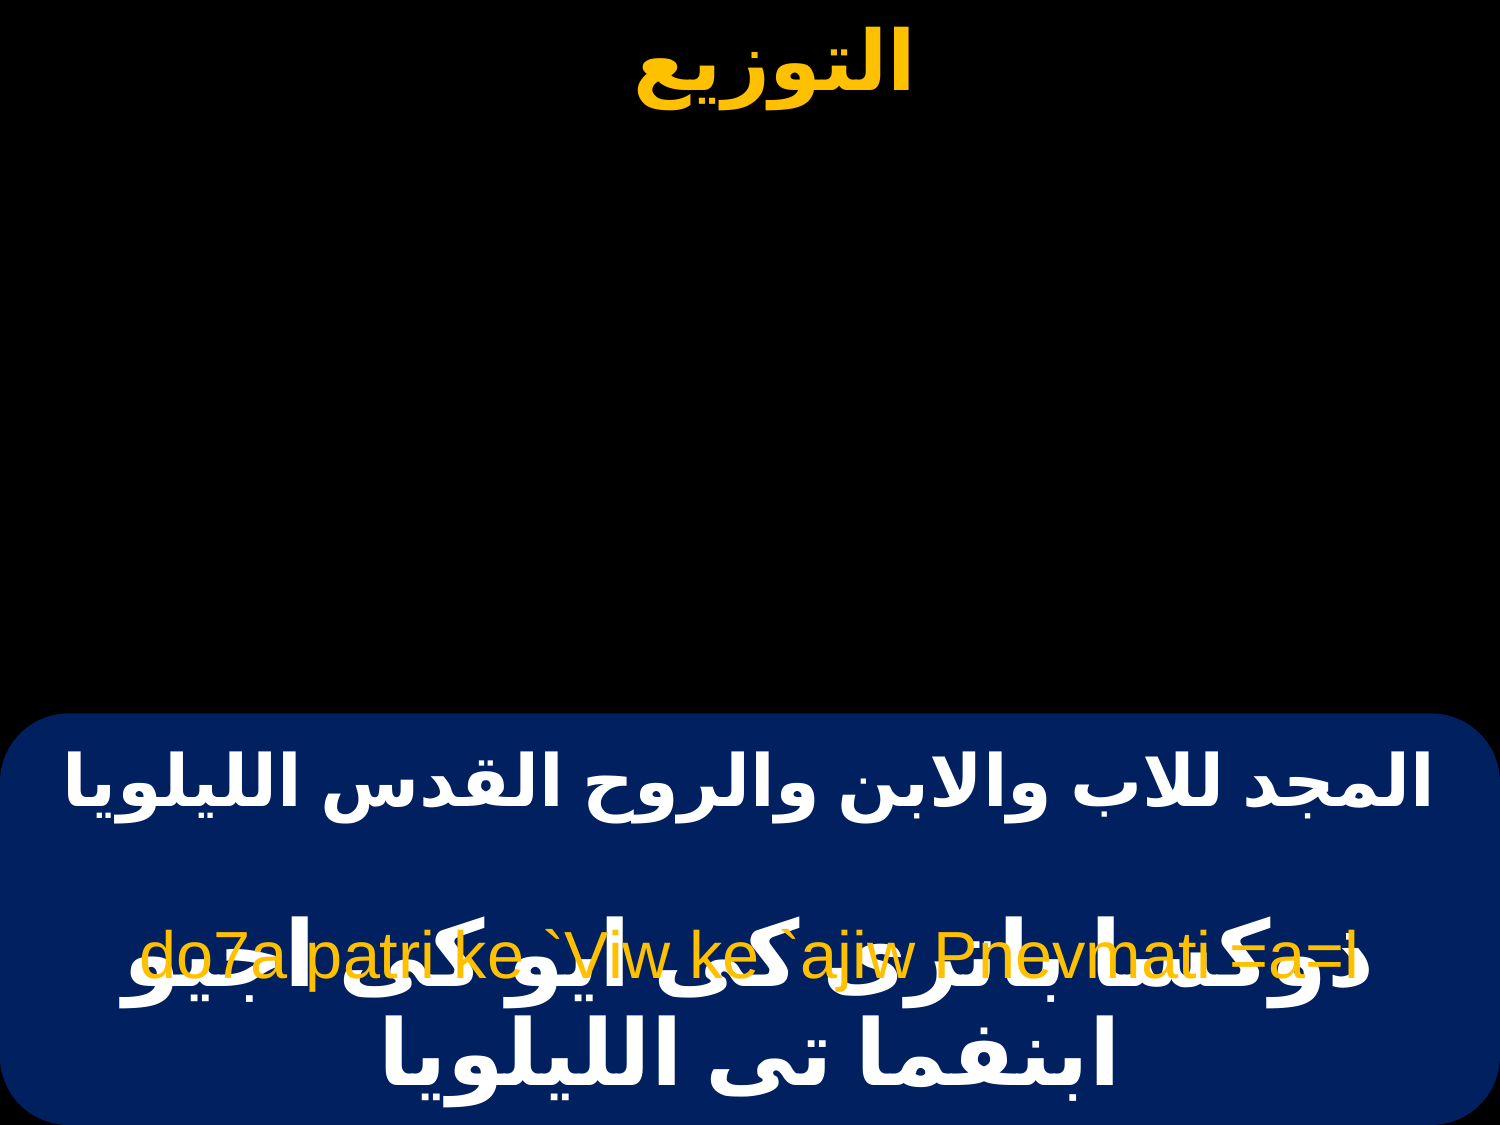

# المجد للاب والابن والروح القدس الليلويا
do7a patri ke `Viw ke `ajiw Pnevmati =a=l
ذوكسا باترى كى ايو كى اجيو ابنفما تى الليلويا